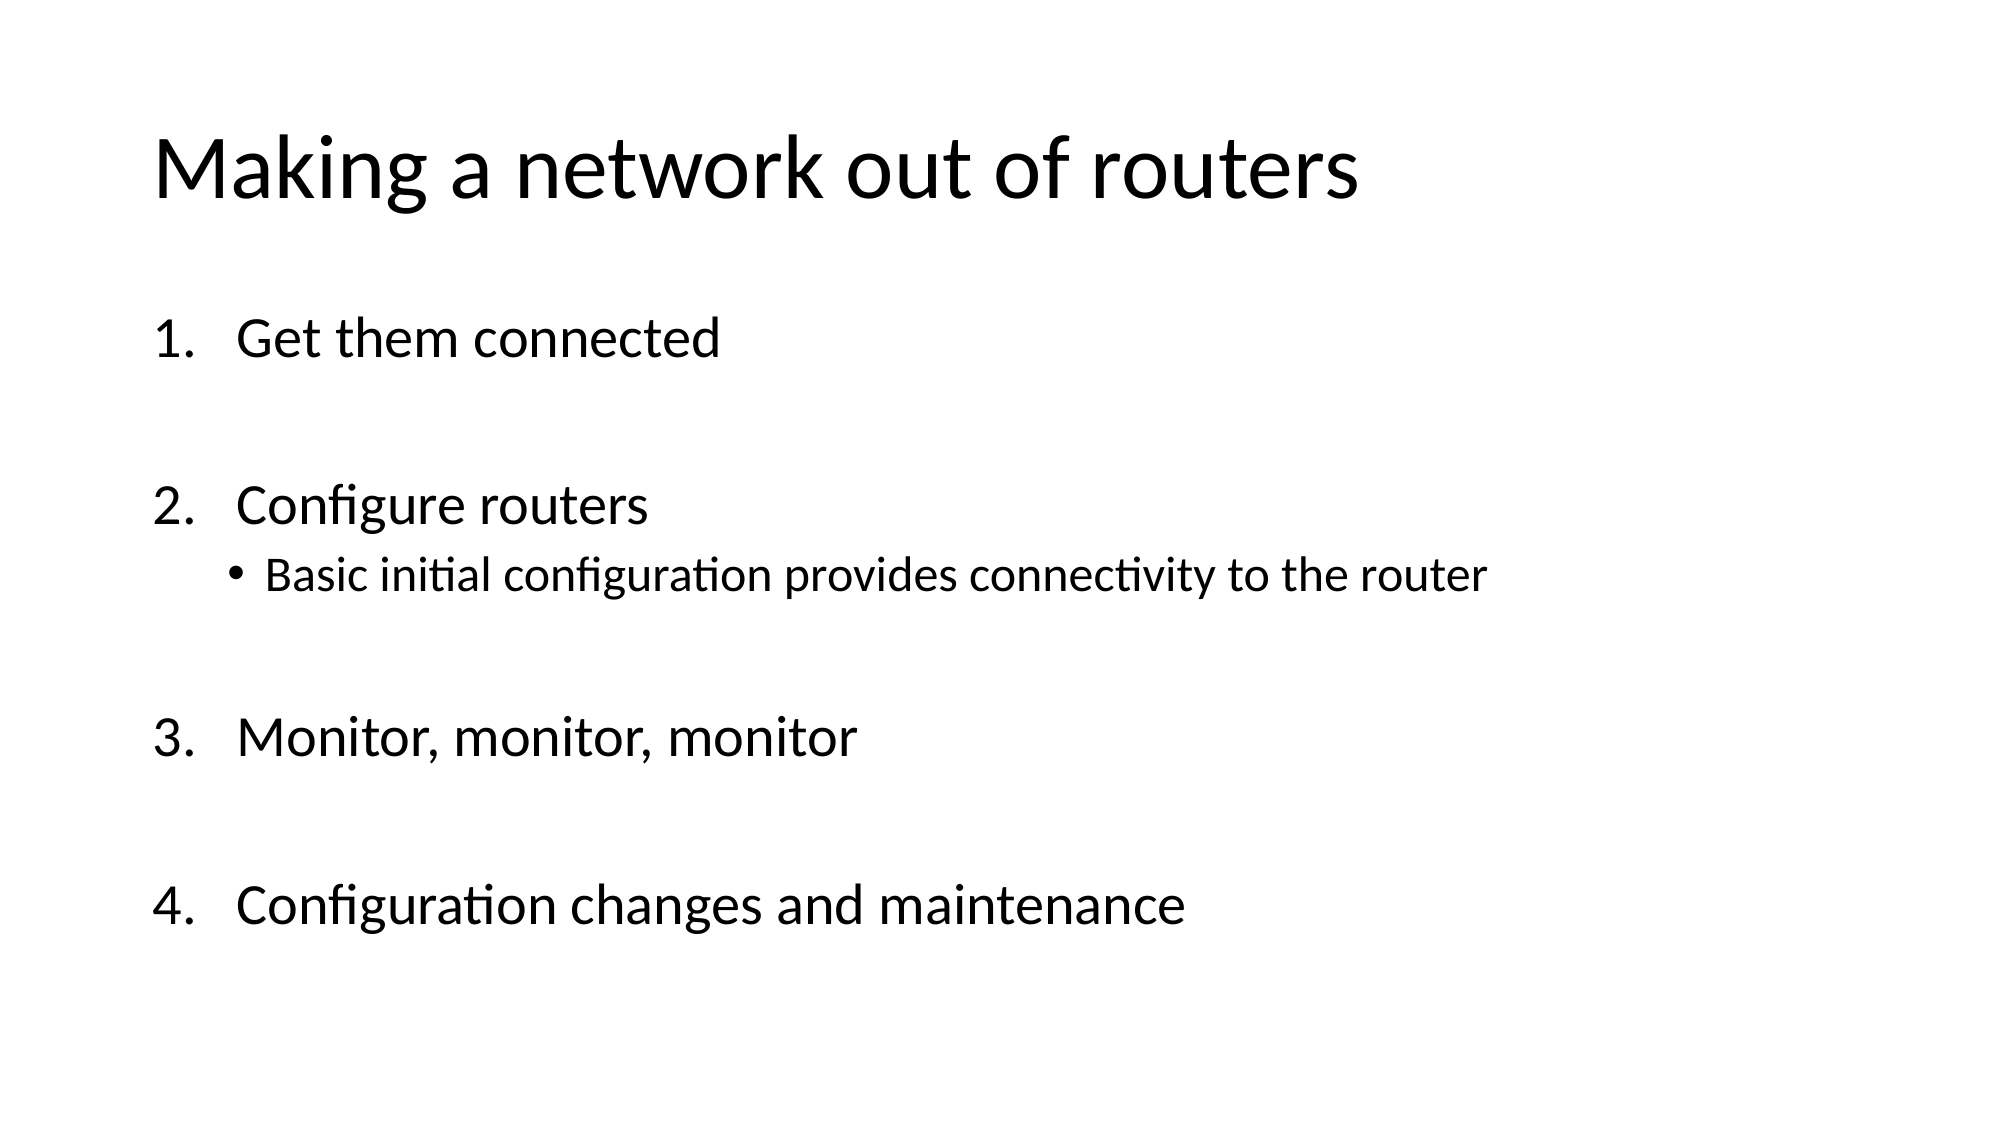

# Making a network out of routers
Get them connected

Configure routers
Basic initial configuration provides connectivity to the router

Monitor, monitor, monitor

Configuration changes and maintenance